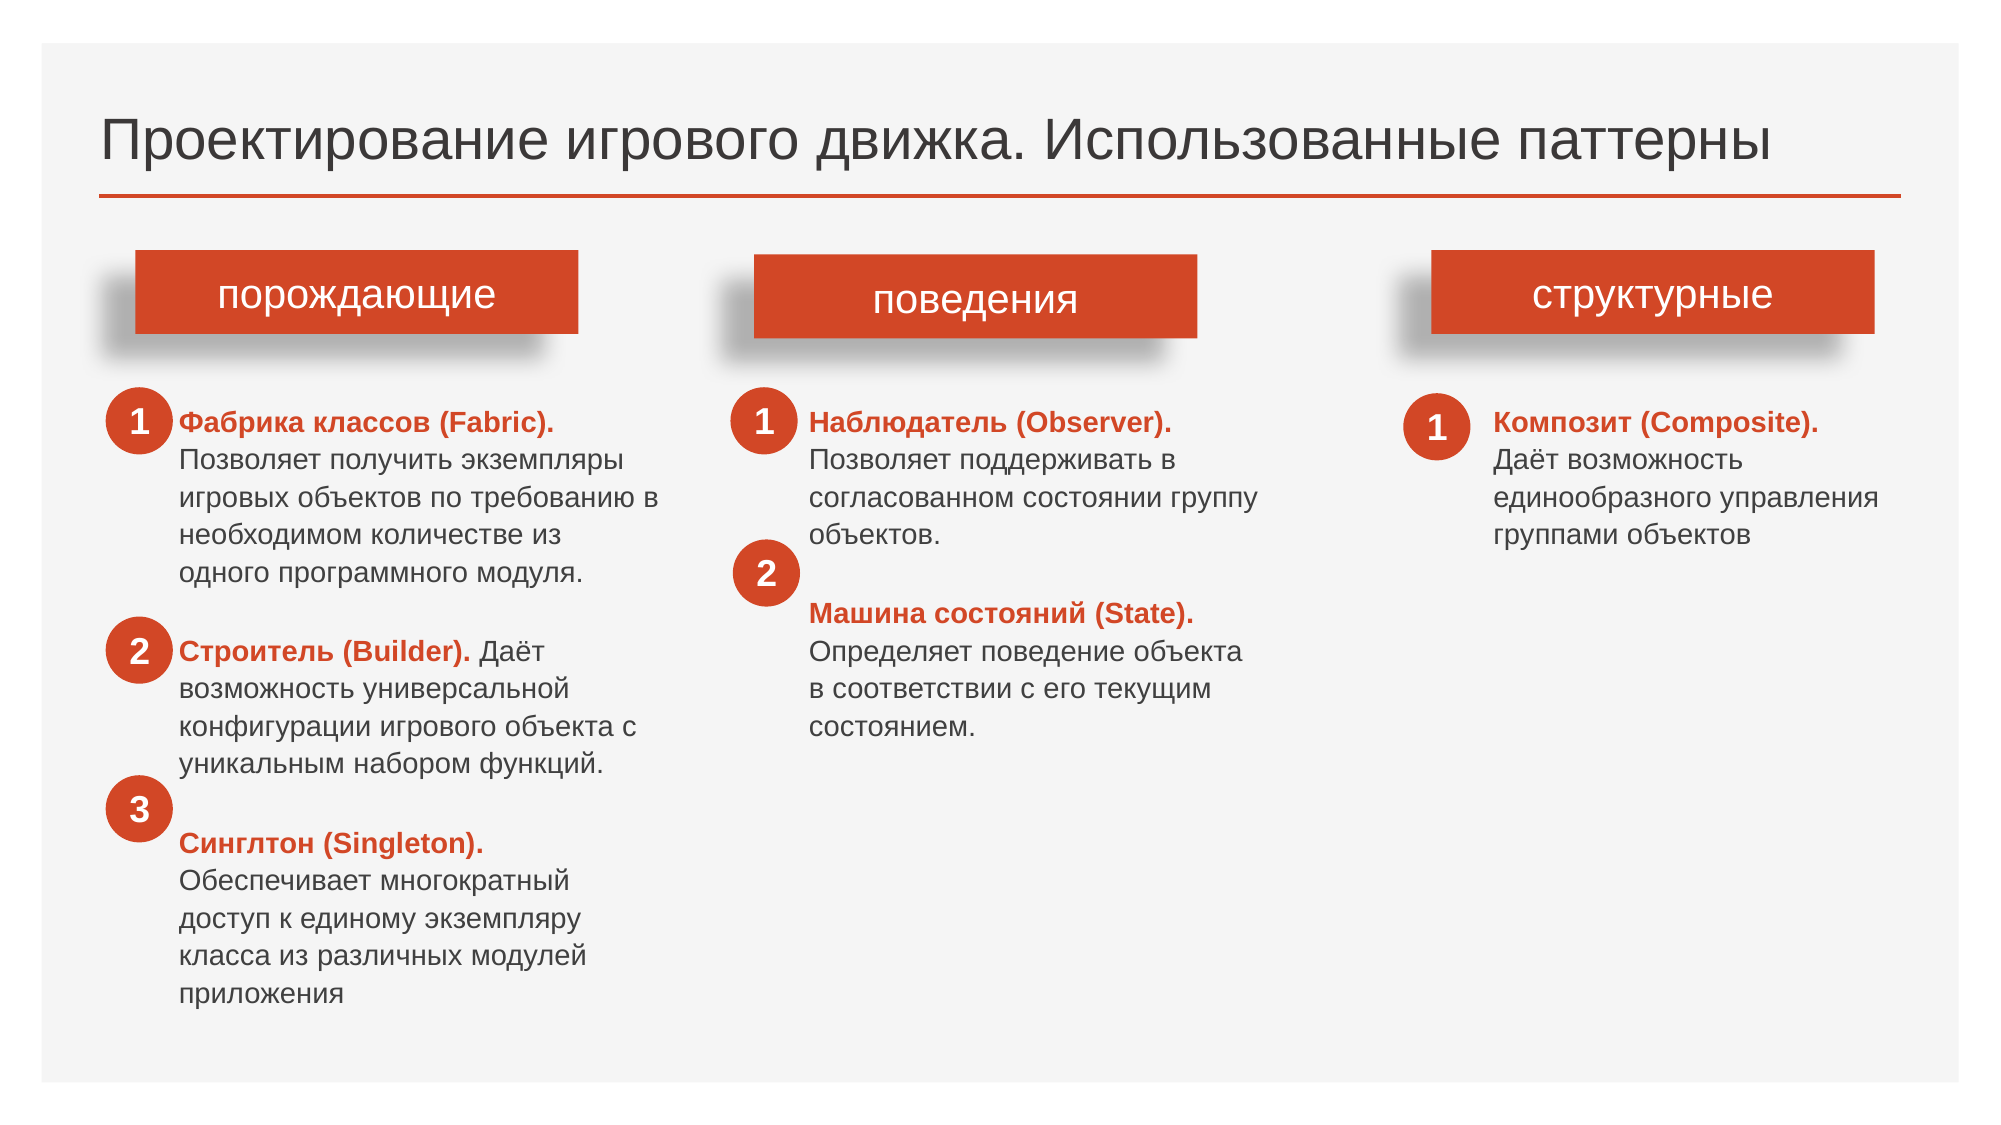

# Проектирование игрового движка. Использованные паттерны
порождающие
структурные
поведения

1

1
Фабрика классов (Fabric). Позволяет получить экземпляры игровых объектов по требованию в необходимом количестве из одного программного модуля.
Строитель (Builder). Даёт возможность универсальной конфигурации игрового объекта с уникальным набором функций.
Синглтон (Singleton). Обеспечивает многократный доступ к единому экземпляру класса из различных модулей приложения
Наблюдатель (Observer). Позволяет поддерживать в согласованном состоянии группу объектов.
Машина состояний (State). Определяет поведение объекта в соответствии с его текущим состоянием.

1
Композит (Composite). Даёт возможность единообразного управления группами объектов

2

2

3